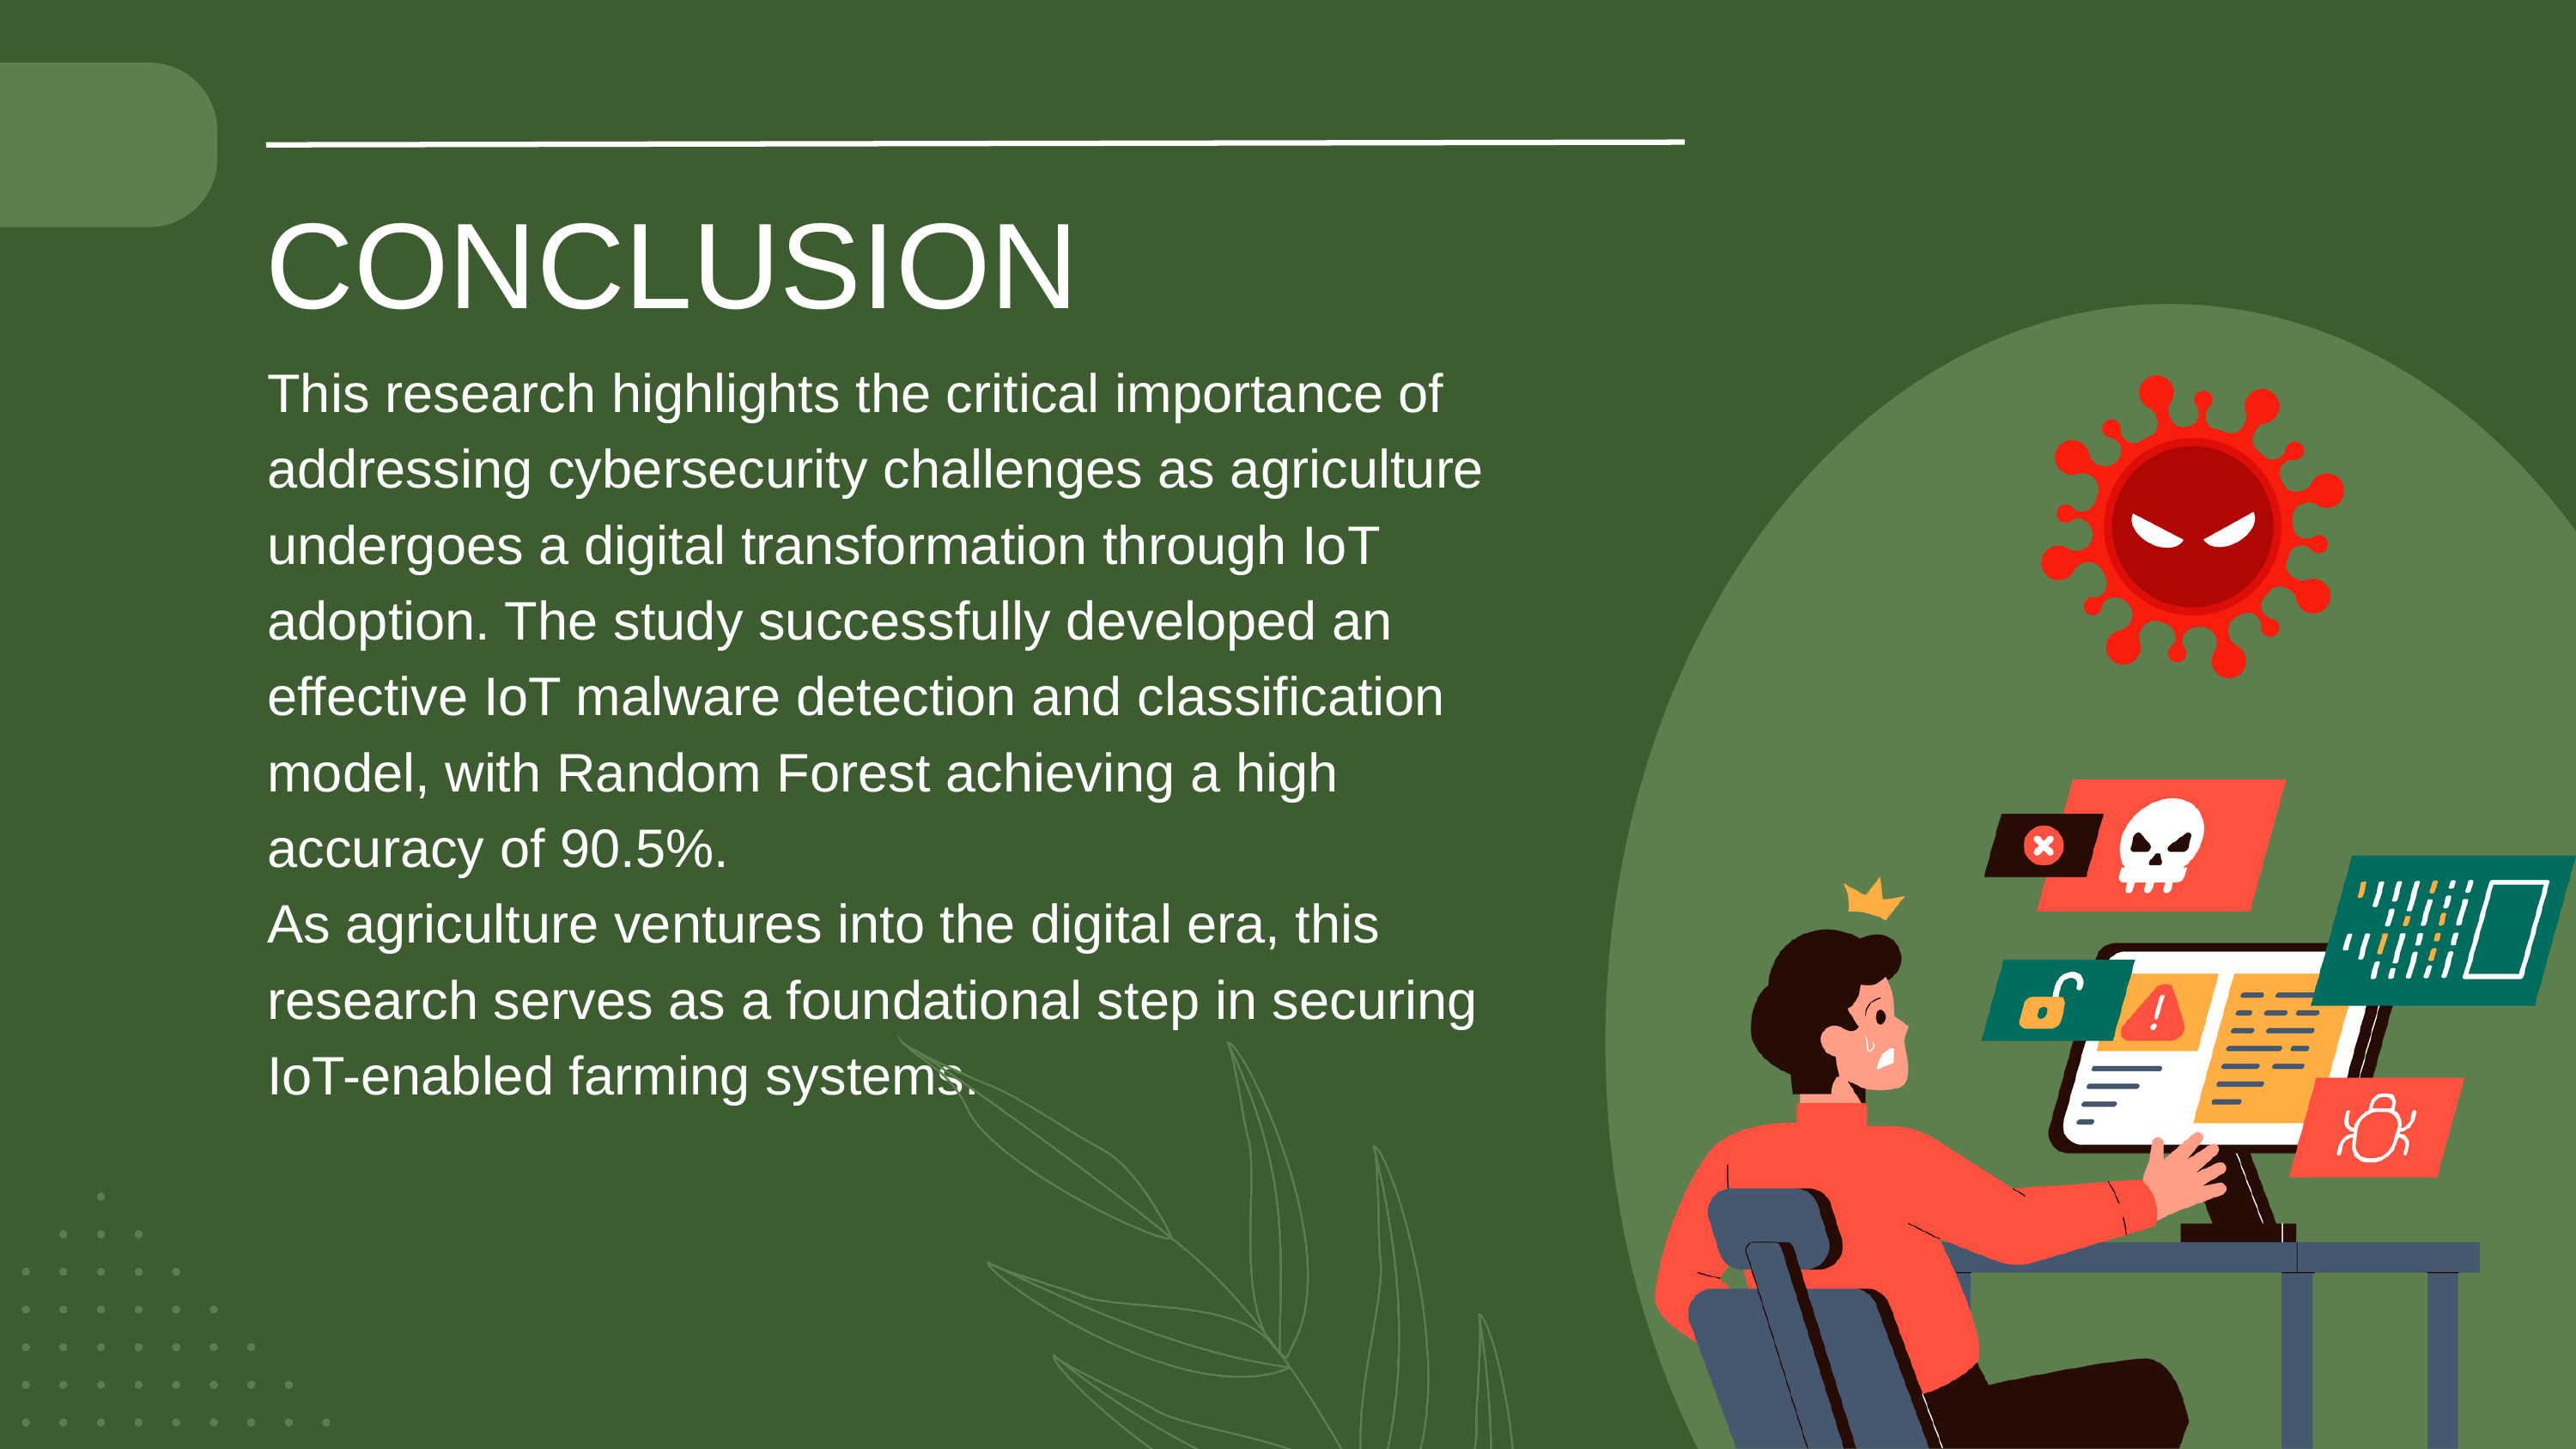

CONCLUSION

This research highlights the critical importance of addressing cybersecurity challenges as agriculture undergoes a digital transformation through IoT adoption. The study successfully developed an effective IoT malware detection and classification model, with Random Forest achieving a high accuracy of 90.5%.
As agriculture ventures into the digital era, this research serves as a foundational step in securing IoT-enabled farming systems.